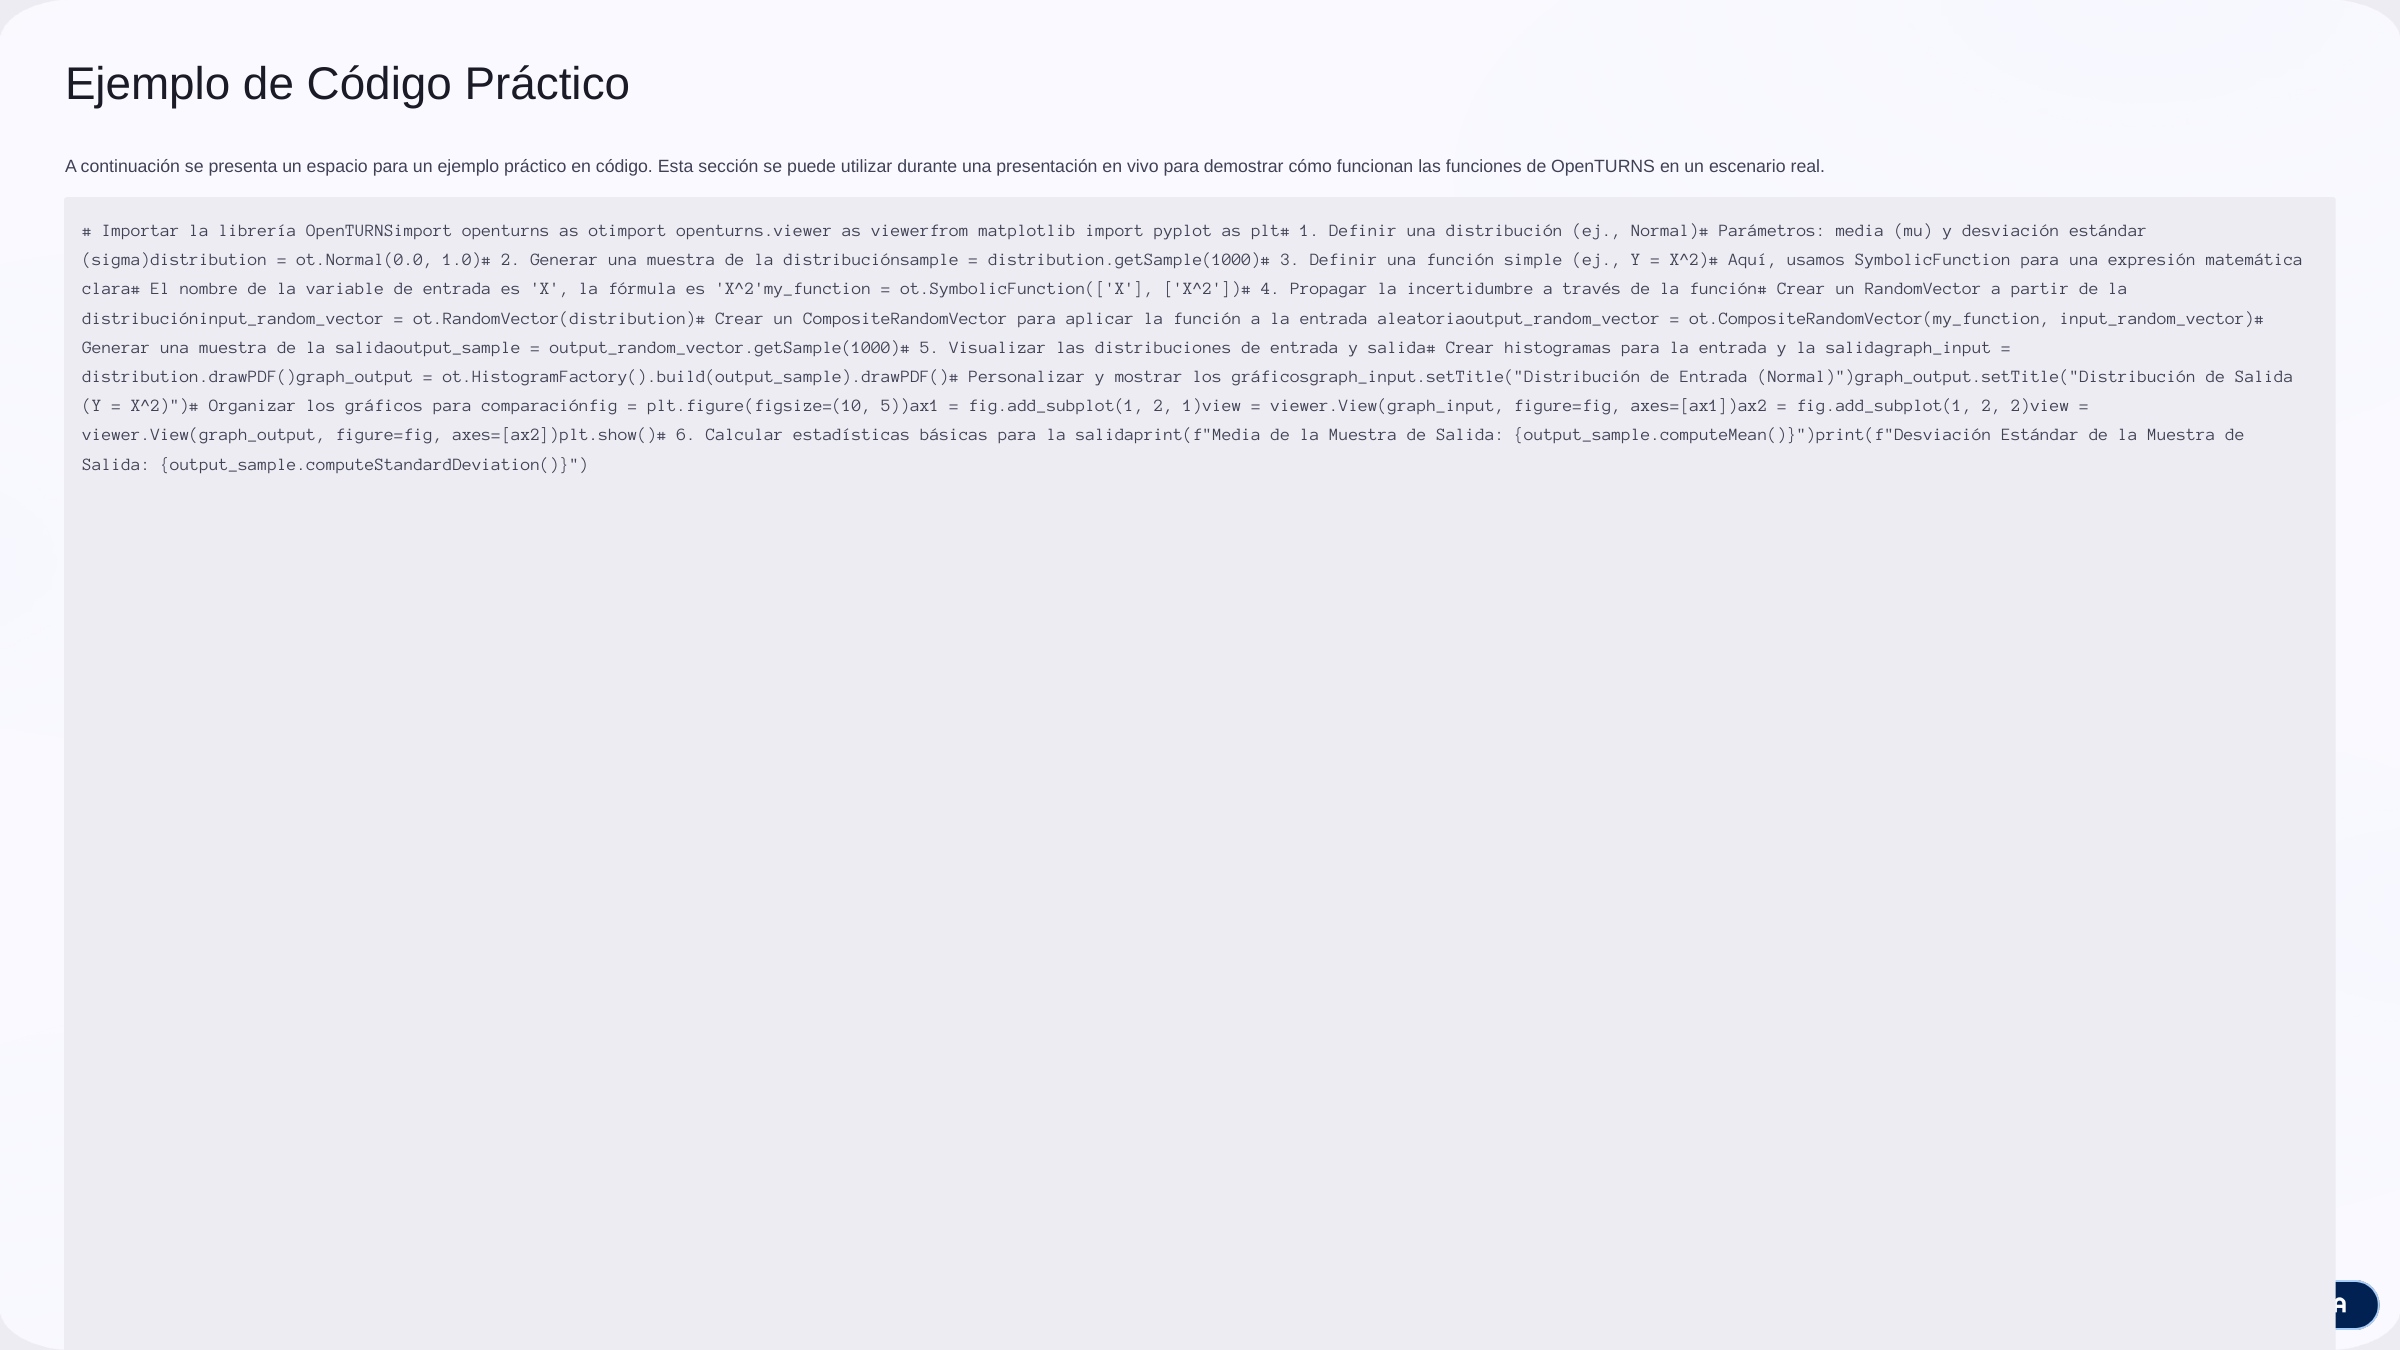

Ejemplo de Código Práctico
A continuación se presenta un espacio para un ejemplo práctico en código. Esta sección se puede utilizar durante una presentación en vivo para demostrar cómo funcionan las funciones de OpenTURNS en un escenario real.

# Importar la librería OpenTURNSimport openturns as otimport openturns.viewer as viewerfrom matplotlib import pyplot as plt# 1. Definir una distribución (ej., Normal)# Parámetros: media (mu) y desviación estándar (sigma)distribution = ot.Normal(0.0, 1.0)# 2. Generar una muestra de la distribuciónsample = distribution.getSample(1000)# 3. Definir una función simple (ej., Y = X^2)# Aquí, usamos SymbolicFunction para una expresión matemática clara# El nombre de la variable de entrada es 'X', la fórmula es 'X^2'my_function = ot.SymbolicFunction(['X'], ['X^2'])# 4. Propagar la incertidumbre a través de la función# Crear un RandomVector a partir de la distribucióninput_random_vector = ot.RandomVector(distribution)# Crear un CompositeRandomVector para aplicar la función a la entrada aleatoriaoutput_random_vector = ot.CompositeRandomVector(my_function, input_random_vector)# Generar una muestra de la salidaoutput_sample = output_random_vector.getSample(1000)# 5. Visualizar las distribuciones de entrada y salida# Crear histogramas para la entrada y la salidagraph_input = distribution.drawPDF()graph_output = ot.HistogramFactory().build(output_sample).drawPDF()# Personalizar y mostrar los gráficosgraph_input.setTitle("Distribución de Entrada (Normal)")graph_output.setTitle("Distribución de Salida (Y = X^2)")# Organizar los gráficos para comparaciónfig = plt.figure(figsize=(10, 5))ax1 = fig.add_subplot(1, 2, 1)view = viewer.View(graph_input, figure=fig, axes=[ax1])ax2 = fig.add_subplot(1, 2, 2)view = viewer.View(graph_output, figure=fig, axes=[ax2])plt.show()# 6. Calcular estadísticas básicas para la salidaprint(f"Media de la Muestra de Salida: {output_sample.computeMean()}")print(f"Desviación Estándar de la Muestra de Salida: {output_sample.computeStandardDeviation()}")
Este simple ejemplo demuestra cómo definir una distribución, crear una función, propagar la incertidumbre y visualizar los resultados.